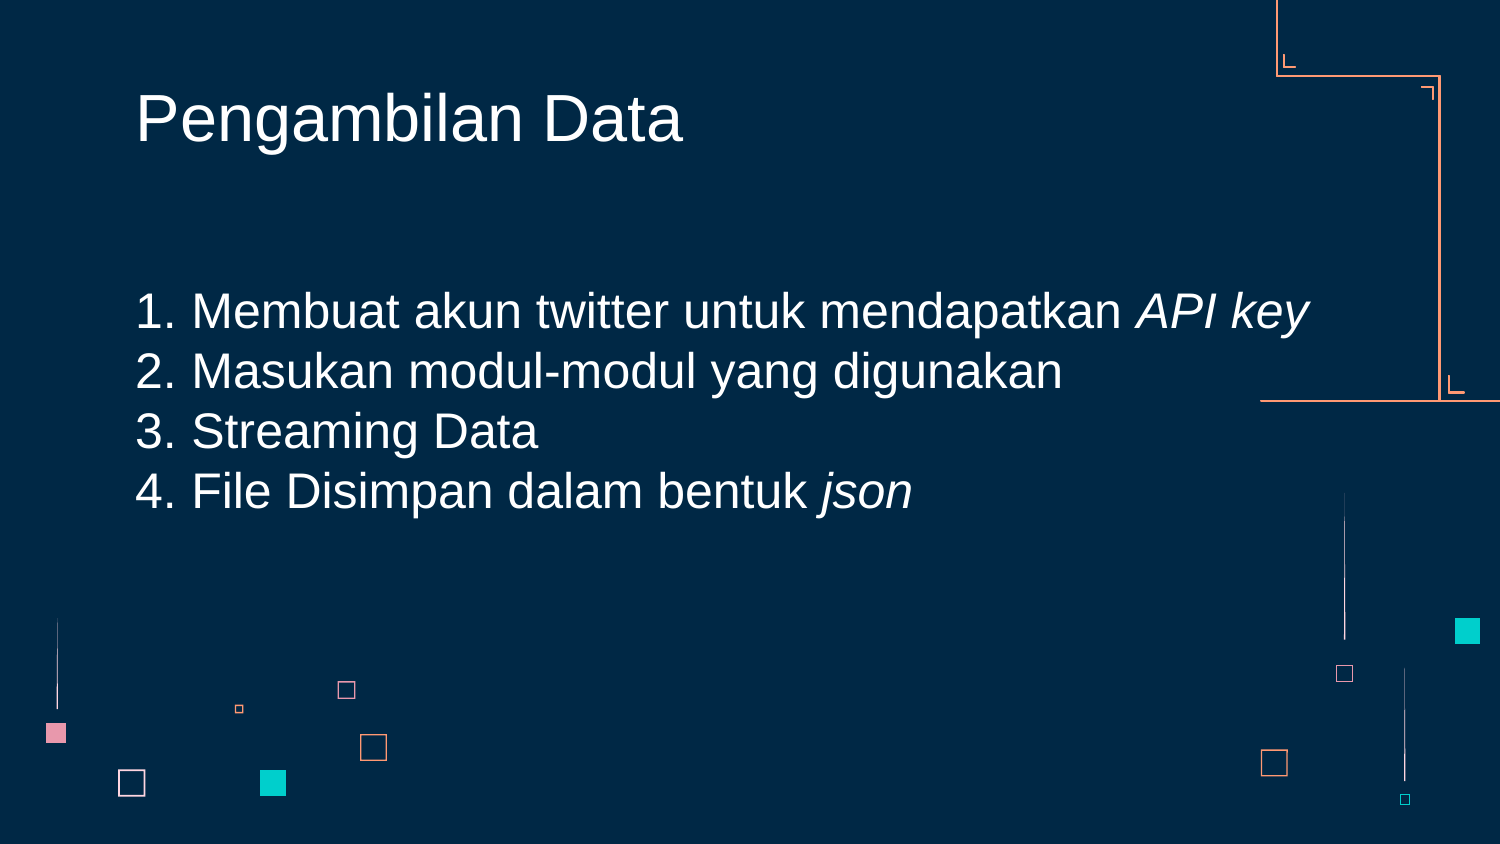

# Pengambilan Data
Membuat akun twitter untuk mendapatkan API key
Masukan modul-modul yang digunakan
Streaming Data
File Disimpan dalam bentuk json